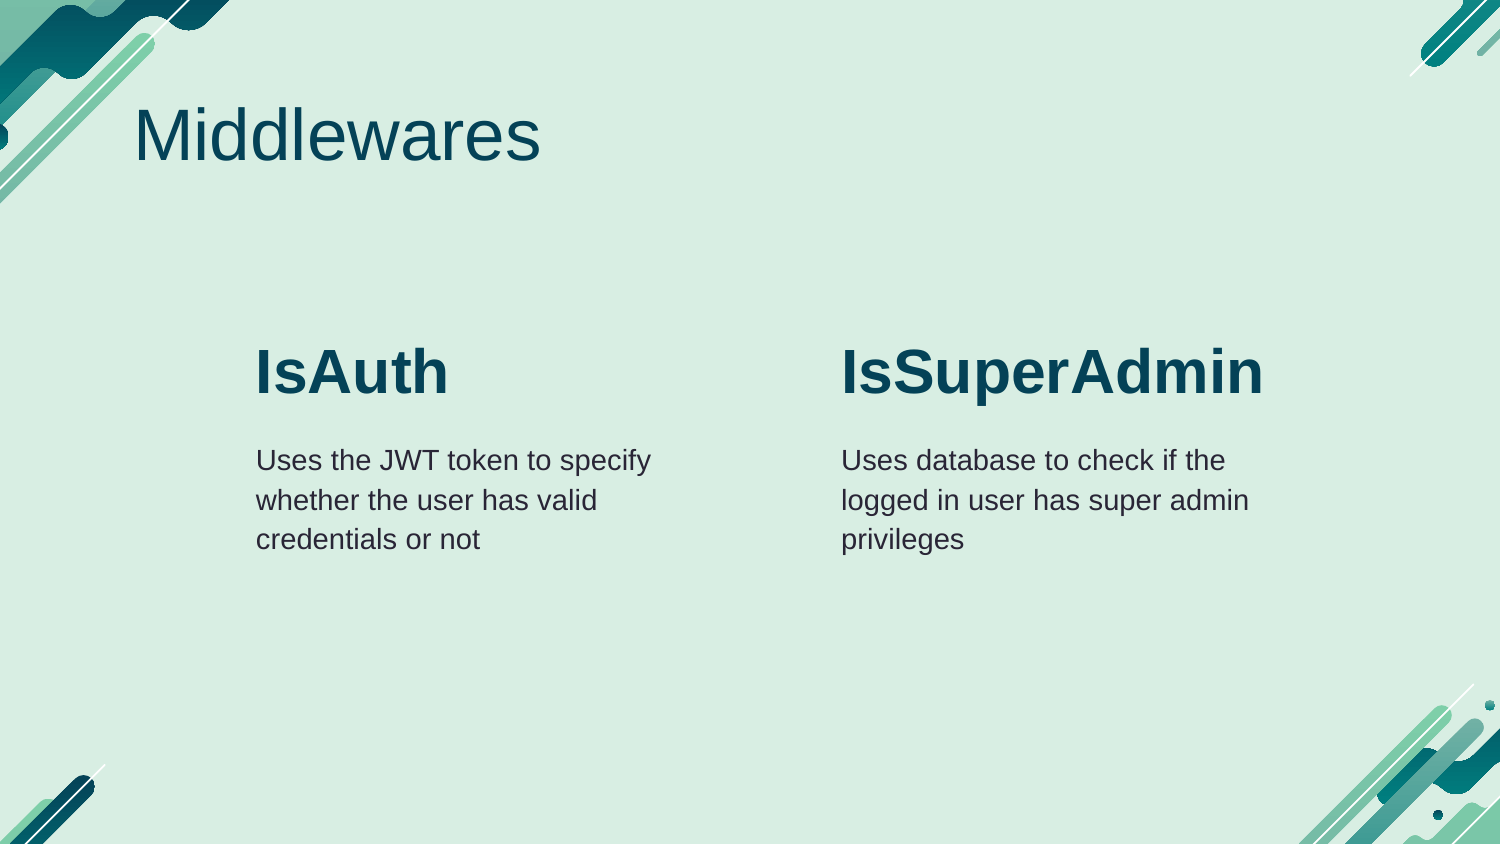

# Middlewares
IsAuth
IsSuperAdmin
Uses the JWT token to specify whether the user has valid credentials or not
Uses database to check if the logged in user has super admin privileges